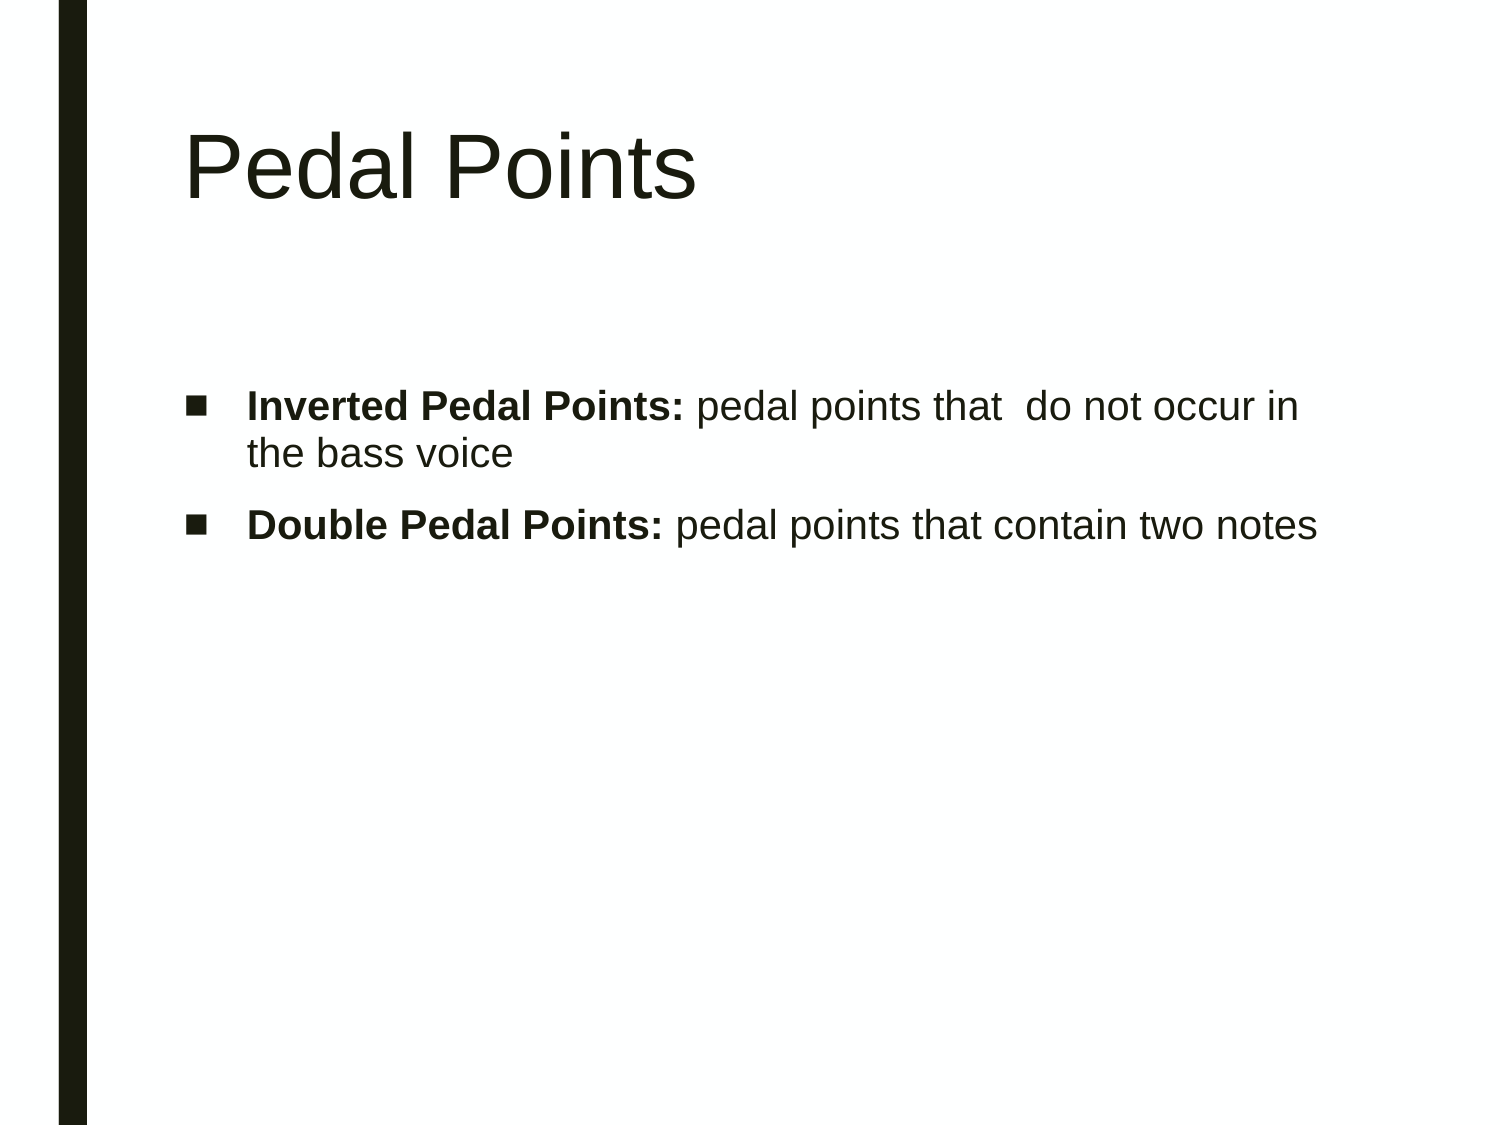

# Pedal Points
Inverted Pedal Points: pedal points that  do not occur in the bass voice
Double Pedal Points: pedal points that contain two notes